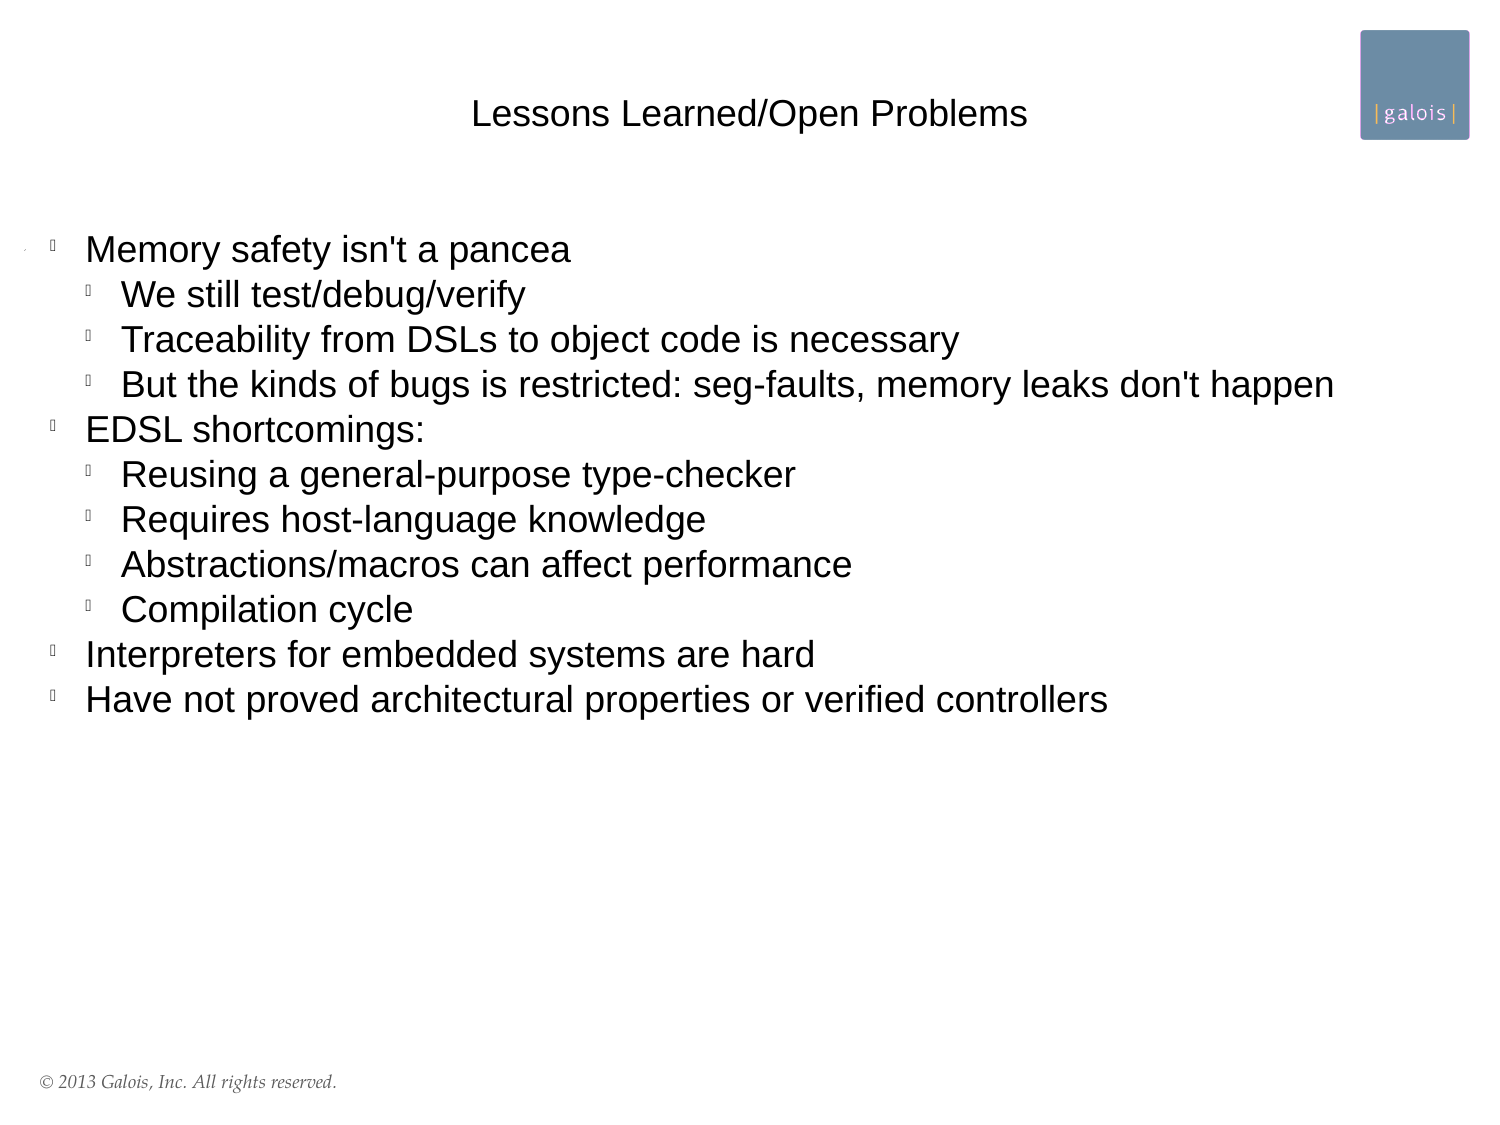

Lessons Learned/Open Problems
Memory safety isn't a pancea
We still test/debug/verify
Traceability from DSLs to object code is necessary
But the kinds of bugs is restricted: seg-faults, memory leaks don't happen
EDSL shortcomings:
Reusing a general-purpose type-checker
Requires host-language knowledge
Abstractions/macros can affect performance
Compilation cycle
Interpreters for embedded systems are hard
Have not proved architectural properties or verified controllers